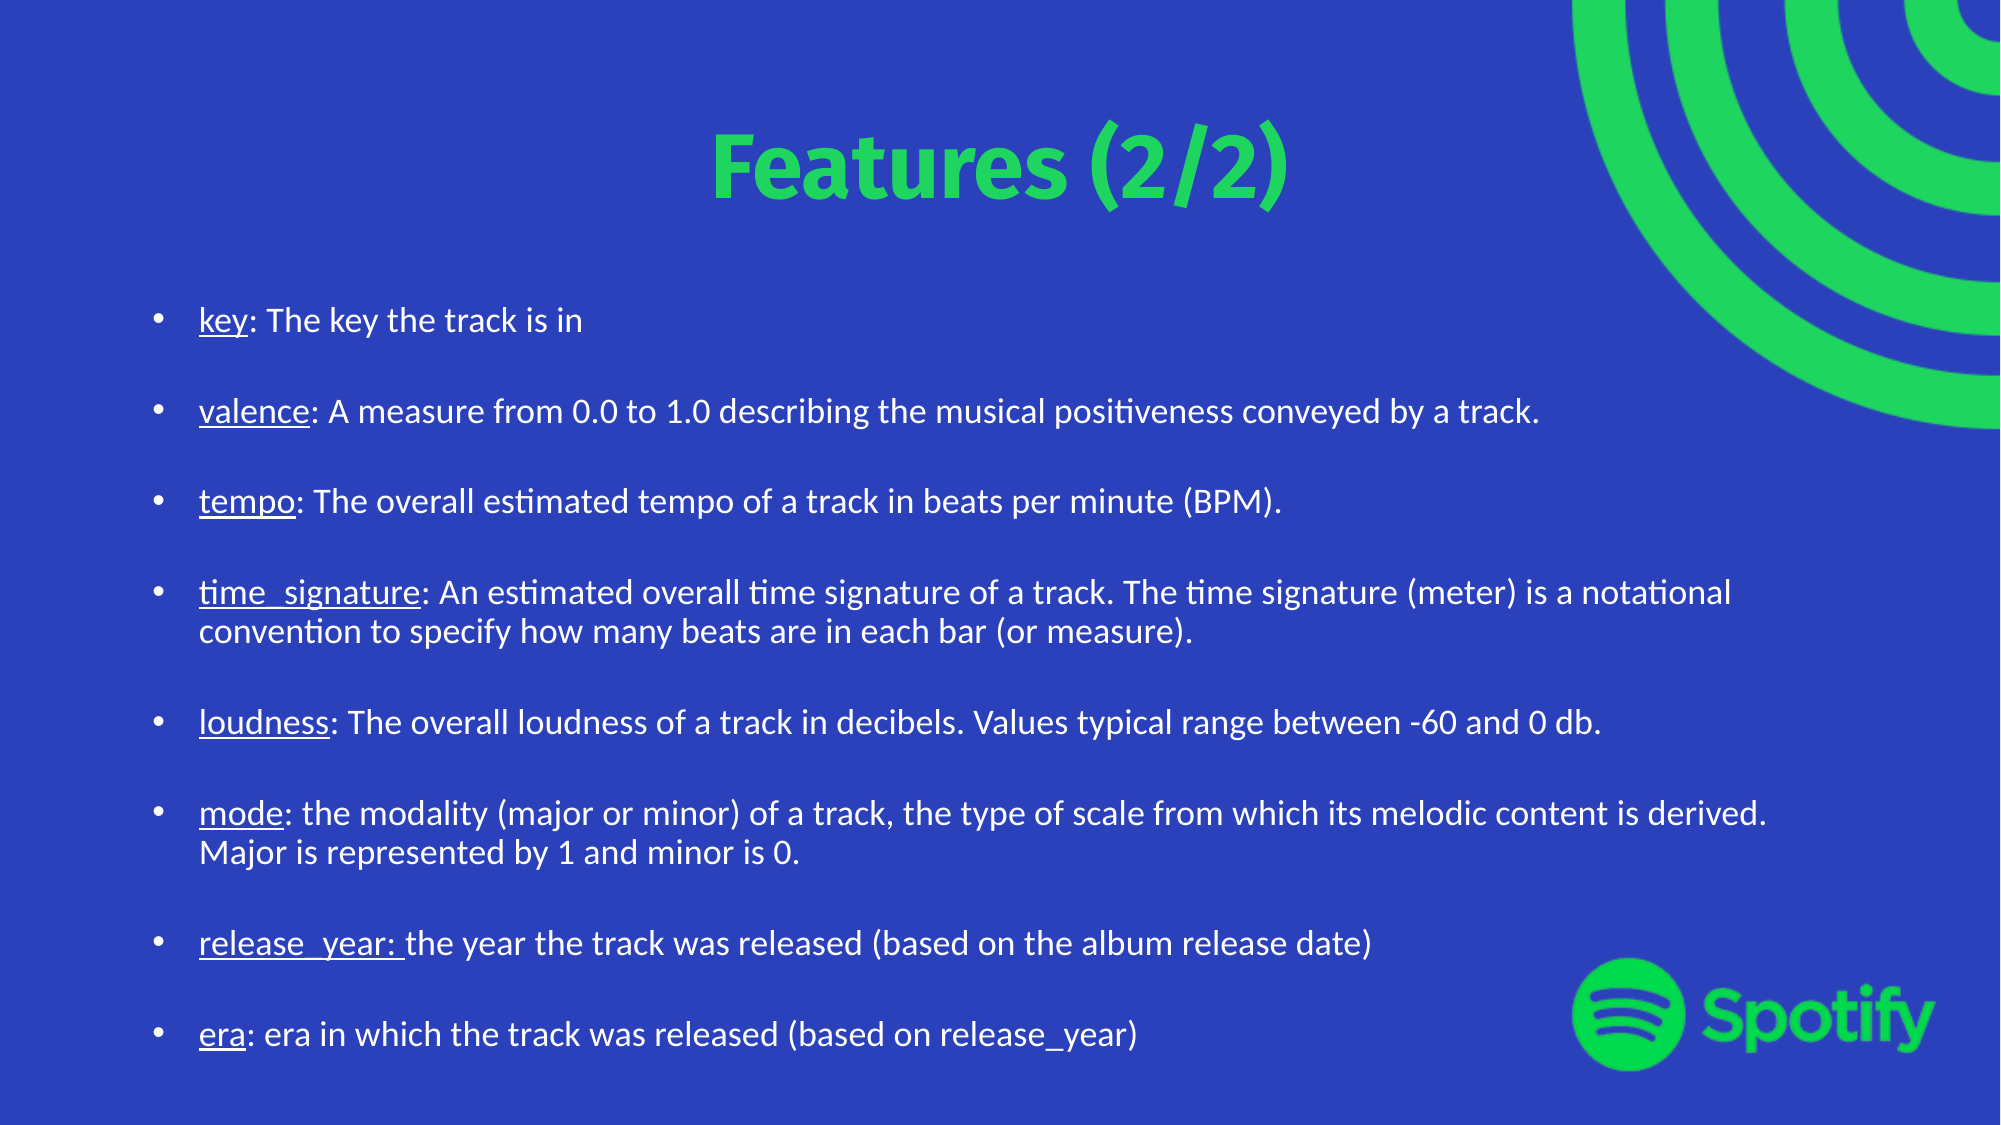

# Features (2/2)
key: The key the track is in

valence: A measure from 0.0 to 1.0 describing the musical positiveness conveyed by a track.

tempo: The overall estimated tempo of a track in beats per minute (BPM).

time_signature: An estimated overall time signature of a track. The time signature (meter) is a notational convention to specify how many beats are in each bar (or measure).

loudness: The overall loudness of a track in decibels. Values typical range between -60 and 0 db.

mode: the modality (major or minor) of a track, the type of scale from which its melodic content is derived. Major is represented by 1 and minor is 0.

release_year: the year the track was released (based on the album release date)

era: era in which the track was released (based on release_year)